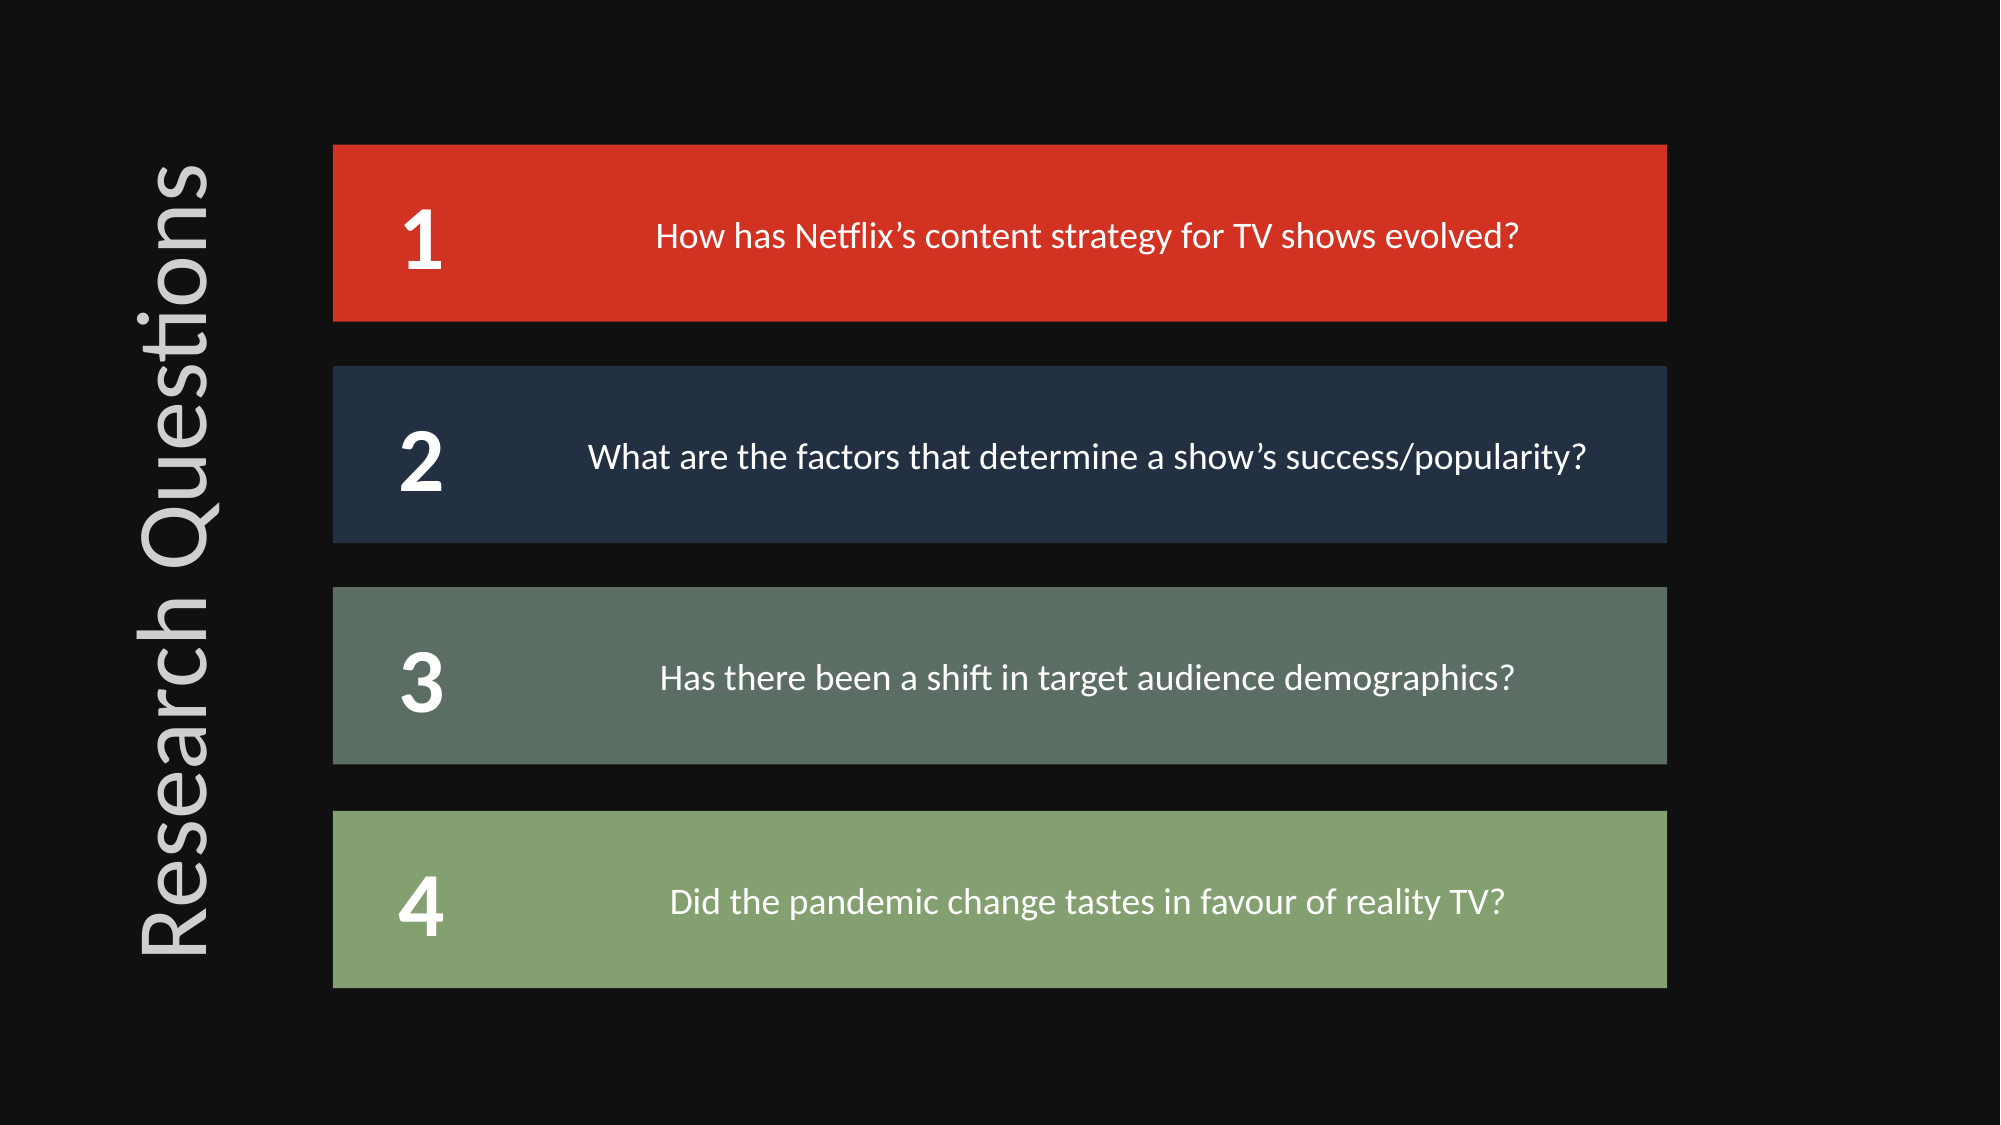

Research Questions
1
How has Netflix’s content strategy for TV shows evolved?
2
What are the factors that determine a show’s success/popularity?
3
Has there been a shift in target audience demographics?
4
Did the pandemic change tastes in favour of reality TV?